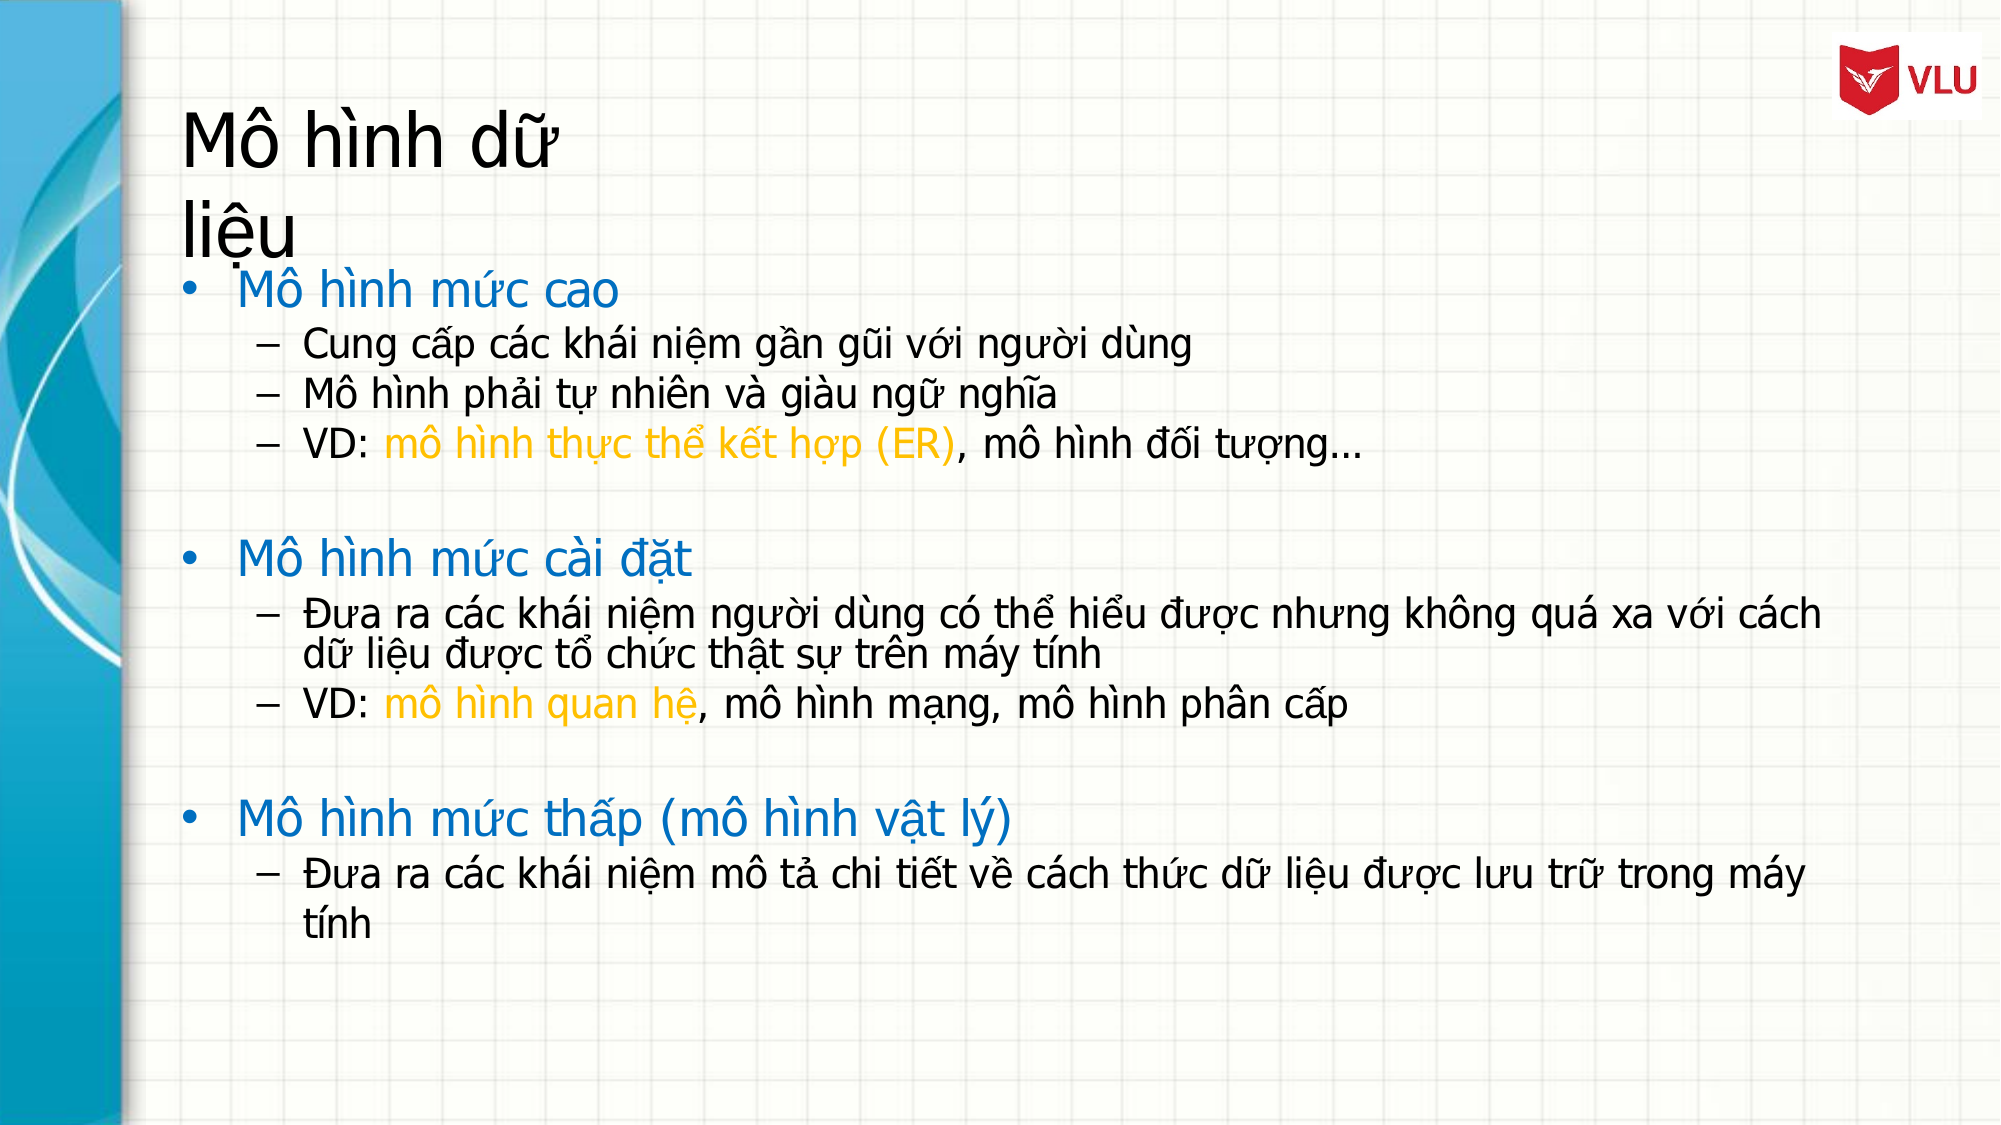

# Mô hình dữ liệu
Mô hình mức cao
Cung cấp các khái niệm gần gũi với người dùng
Mô hình phải tự nhiên và giàu ngữ nghĩa
VD: mô hình thực thể kết hợp (ER), mô hình đối tượng…

Mô hình mức cài đặt
Đưa ra các khái niệm người dùng có thể hiểu được nhưng không quá xa với cách dữ liệu được tổ chức thật sự trên máy tính
VD: mô hình quan hệ, mô hình mạng, mô hình phân cấp

Mô hình mức thấp (mô hình vật lý)
Đưa ra các khái niệm mô tả chi tiết về cách thức dữ liệu được lưu trữ trong máy tính